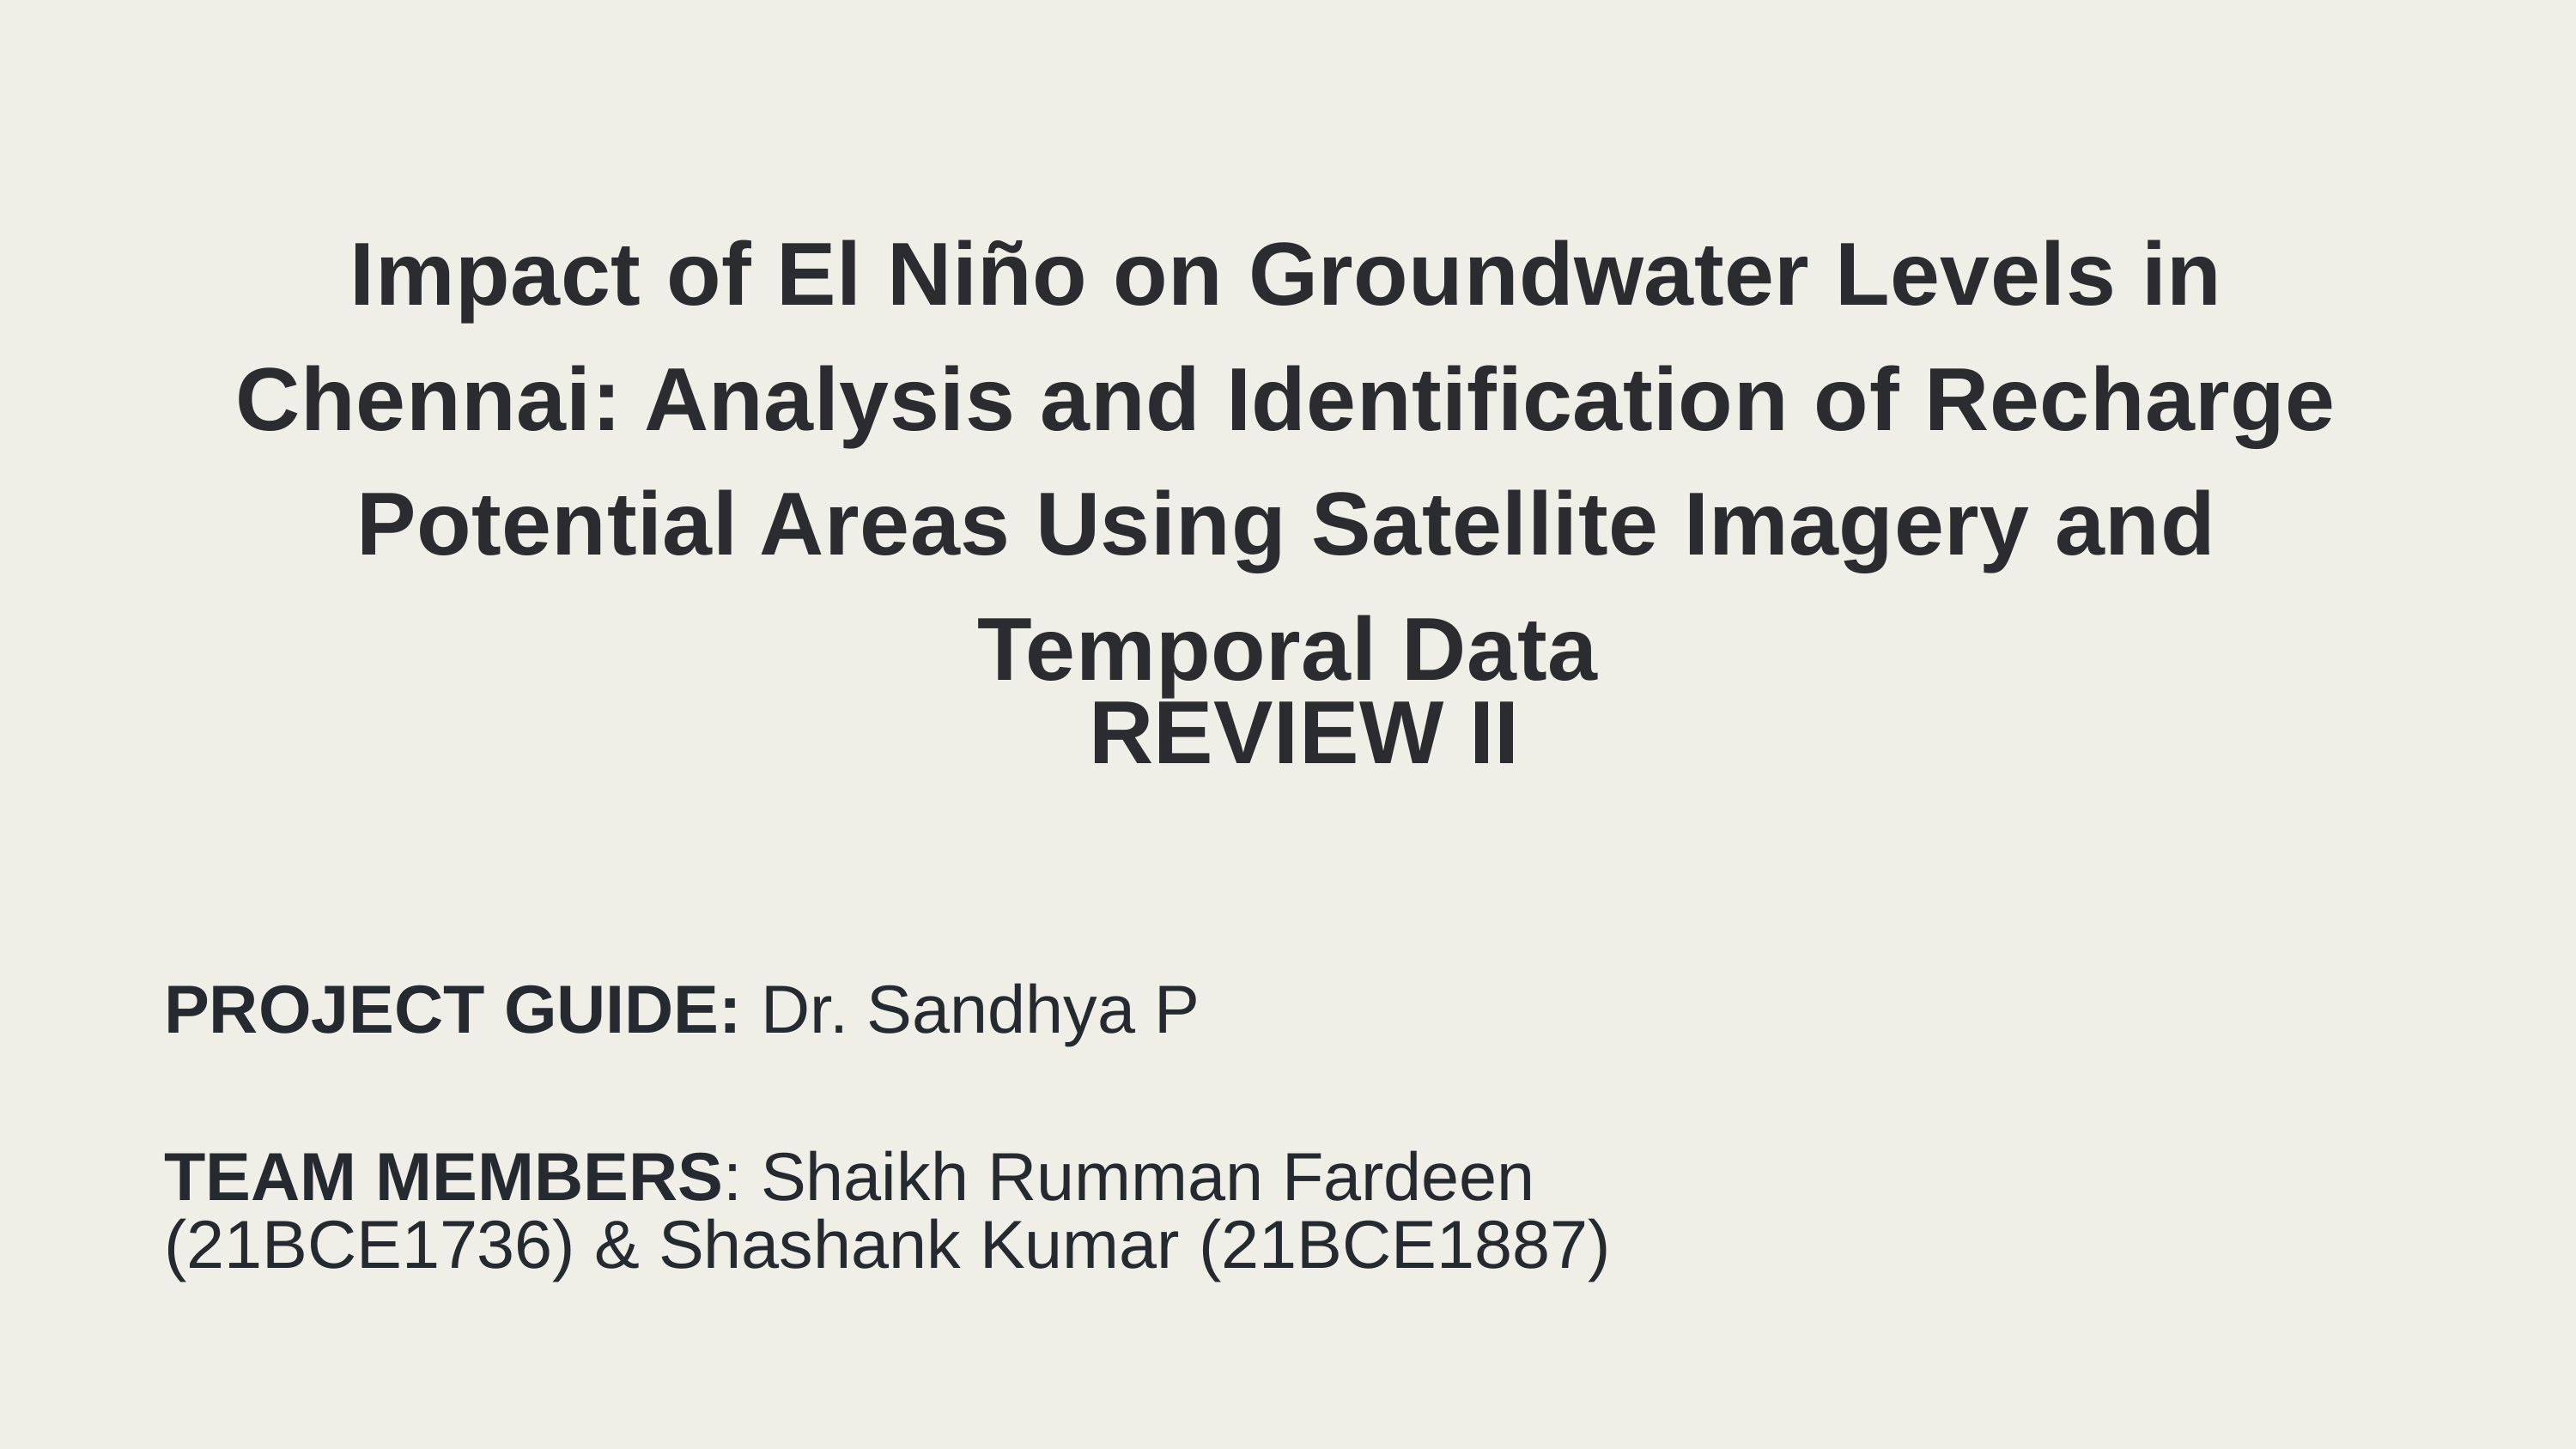

Impact of El Niño on Groundwater Levels in Chennai: Analysis and Identification of Recharge Potential Areas Using Satellite Imagery and Temporal Data
REVIEW II
PROJECT GUIDE: Dr. Sandhya P
TEAM MEMBERS: Shaikh Rumman Fardeen (21BCE1736) & Shashank Kumar (21BCE1887)